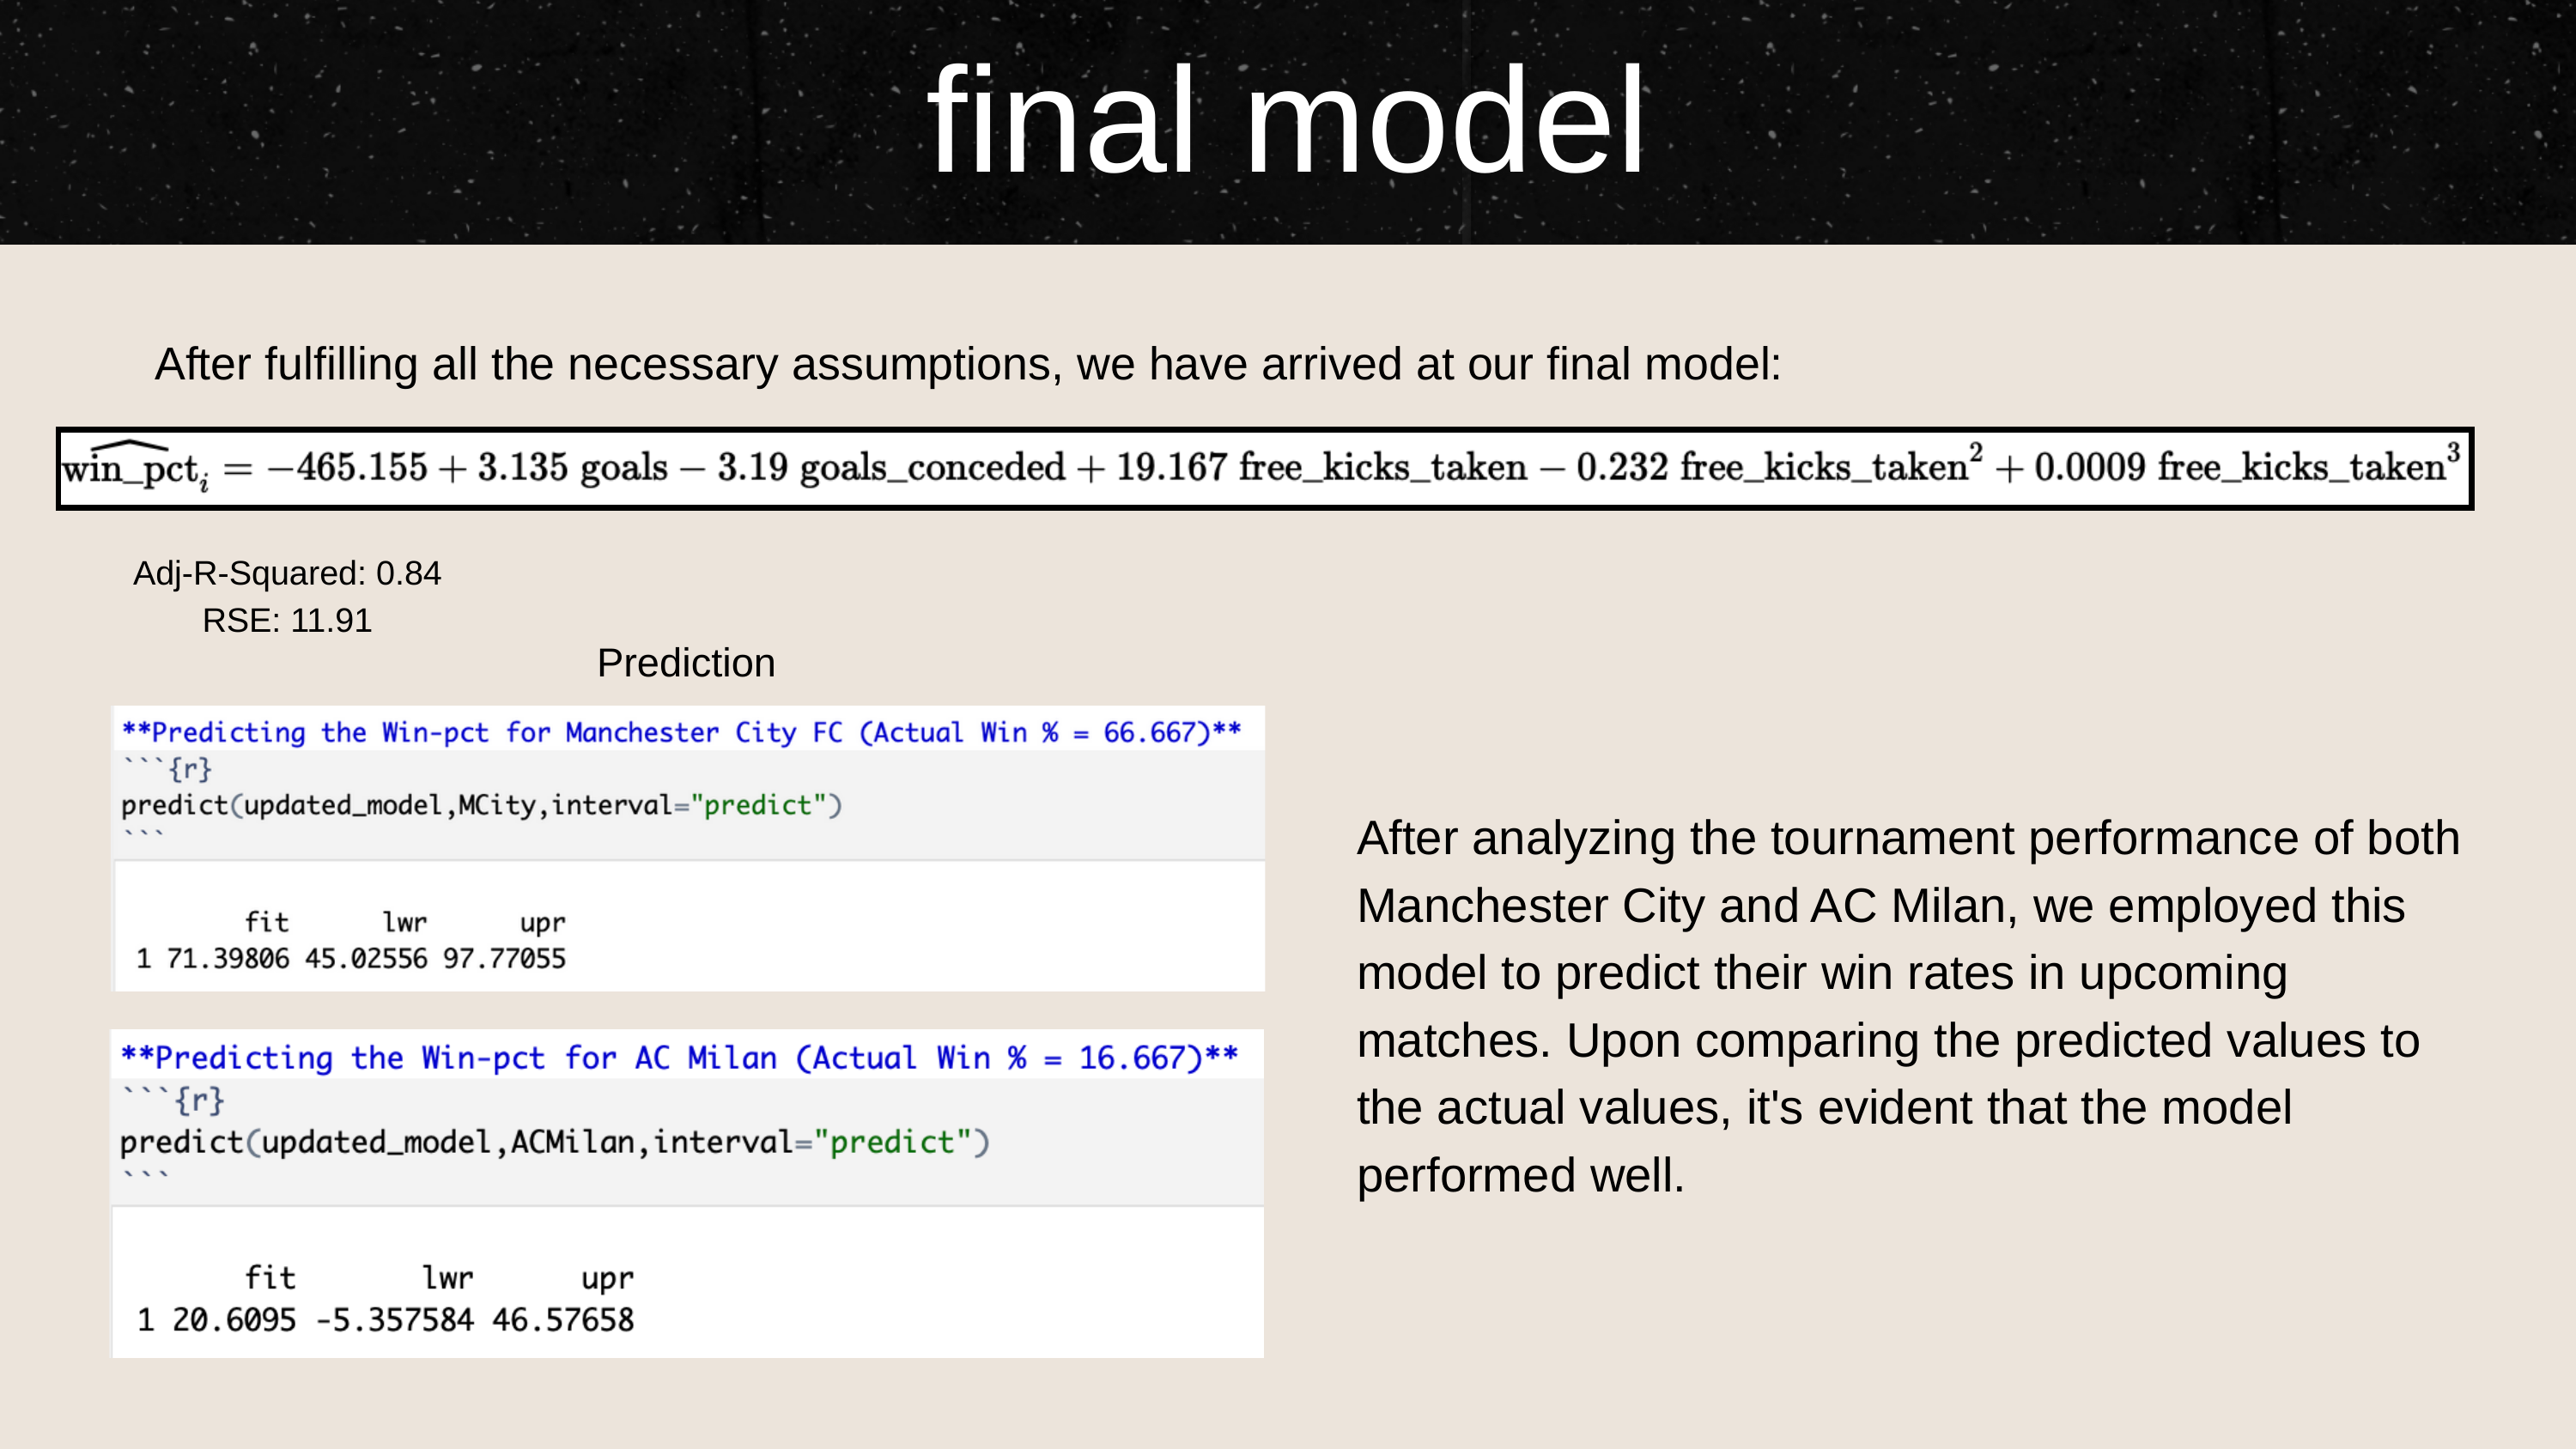

final model
After fulfilling all the necessary assumptions, we have arrived at our final model:

Adj-R-Squared: 0.84
RSE: 11.91
Prediction

After analyzing the tournament performance of both Manchester City and AC Milan, we employed this model to predict their win rates in upcoming matches. Upon comparing the predicted values to the actual values, it's evident that the model performed well.